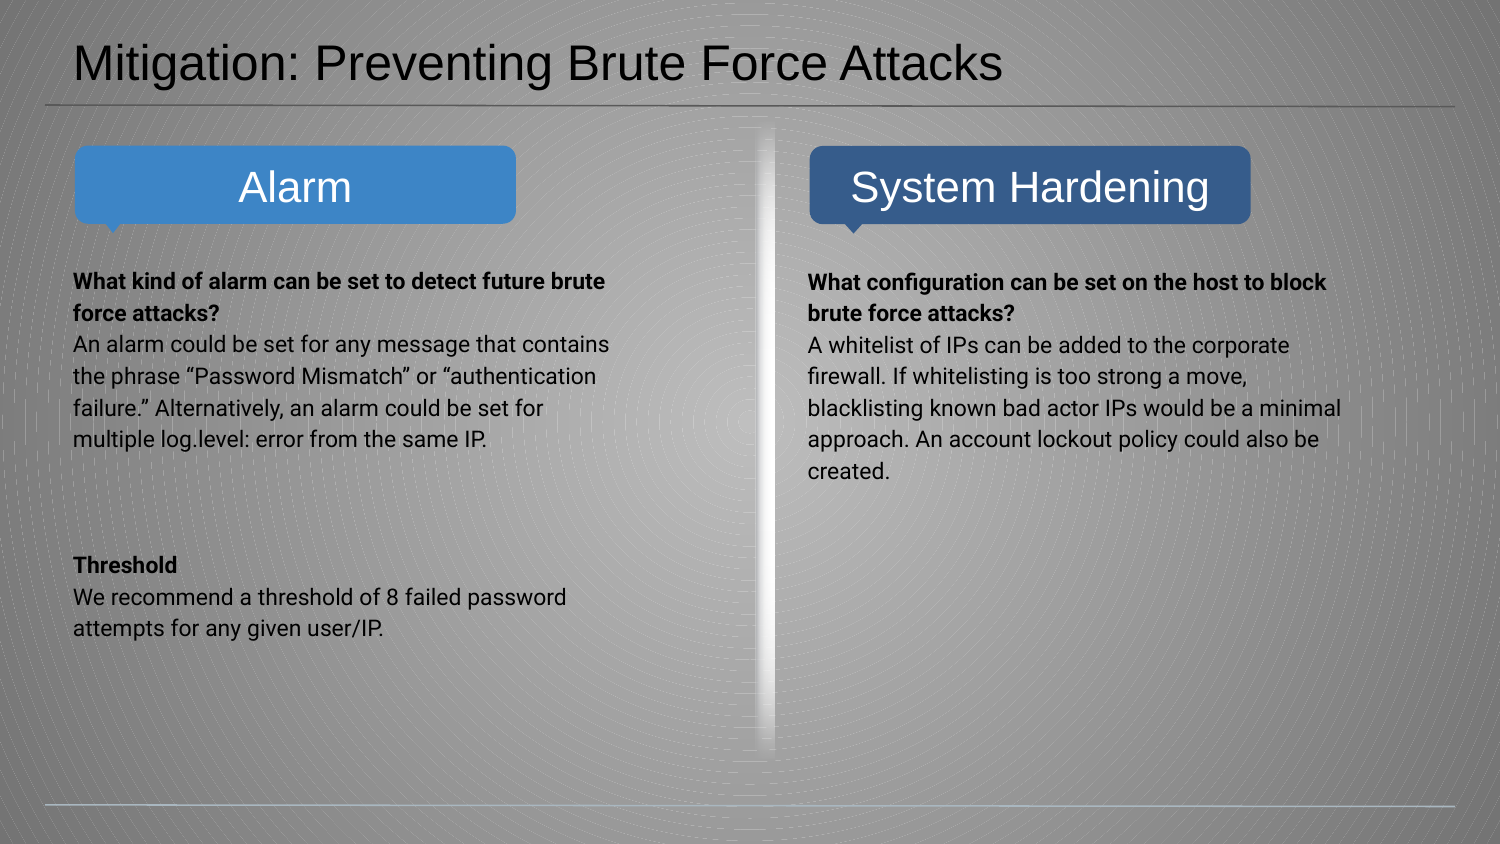

# Mitigation: Preventing Brute Force Attacks
What kind of alarm can be set to detect future brute force attacks?
An alarm could be set for any message that contains the phrase “Password Mismatch” or “authentication failure.” Alternatively, an alarm could be set for multiple log.level: error from the same IP.

Threshold
We recommend a threshold of 8 failed password attempts for any given user/IP.
What configuration can be set on the host to block brute force attacks?
A whitelist of IPs can be added to the corporate firewall. If whitelisting is too strong a move, blacklisting known bad actor IPs would be a minimal approach. An account lockout policy could also be created.